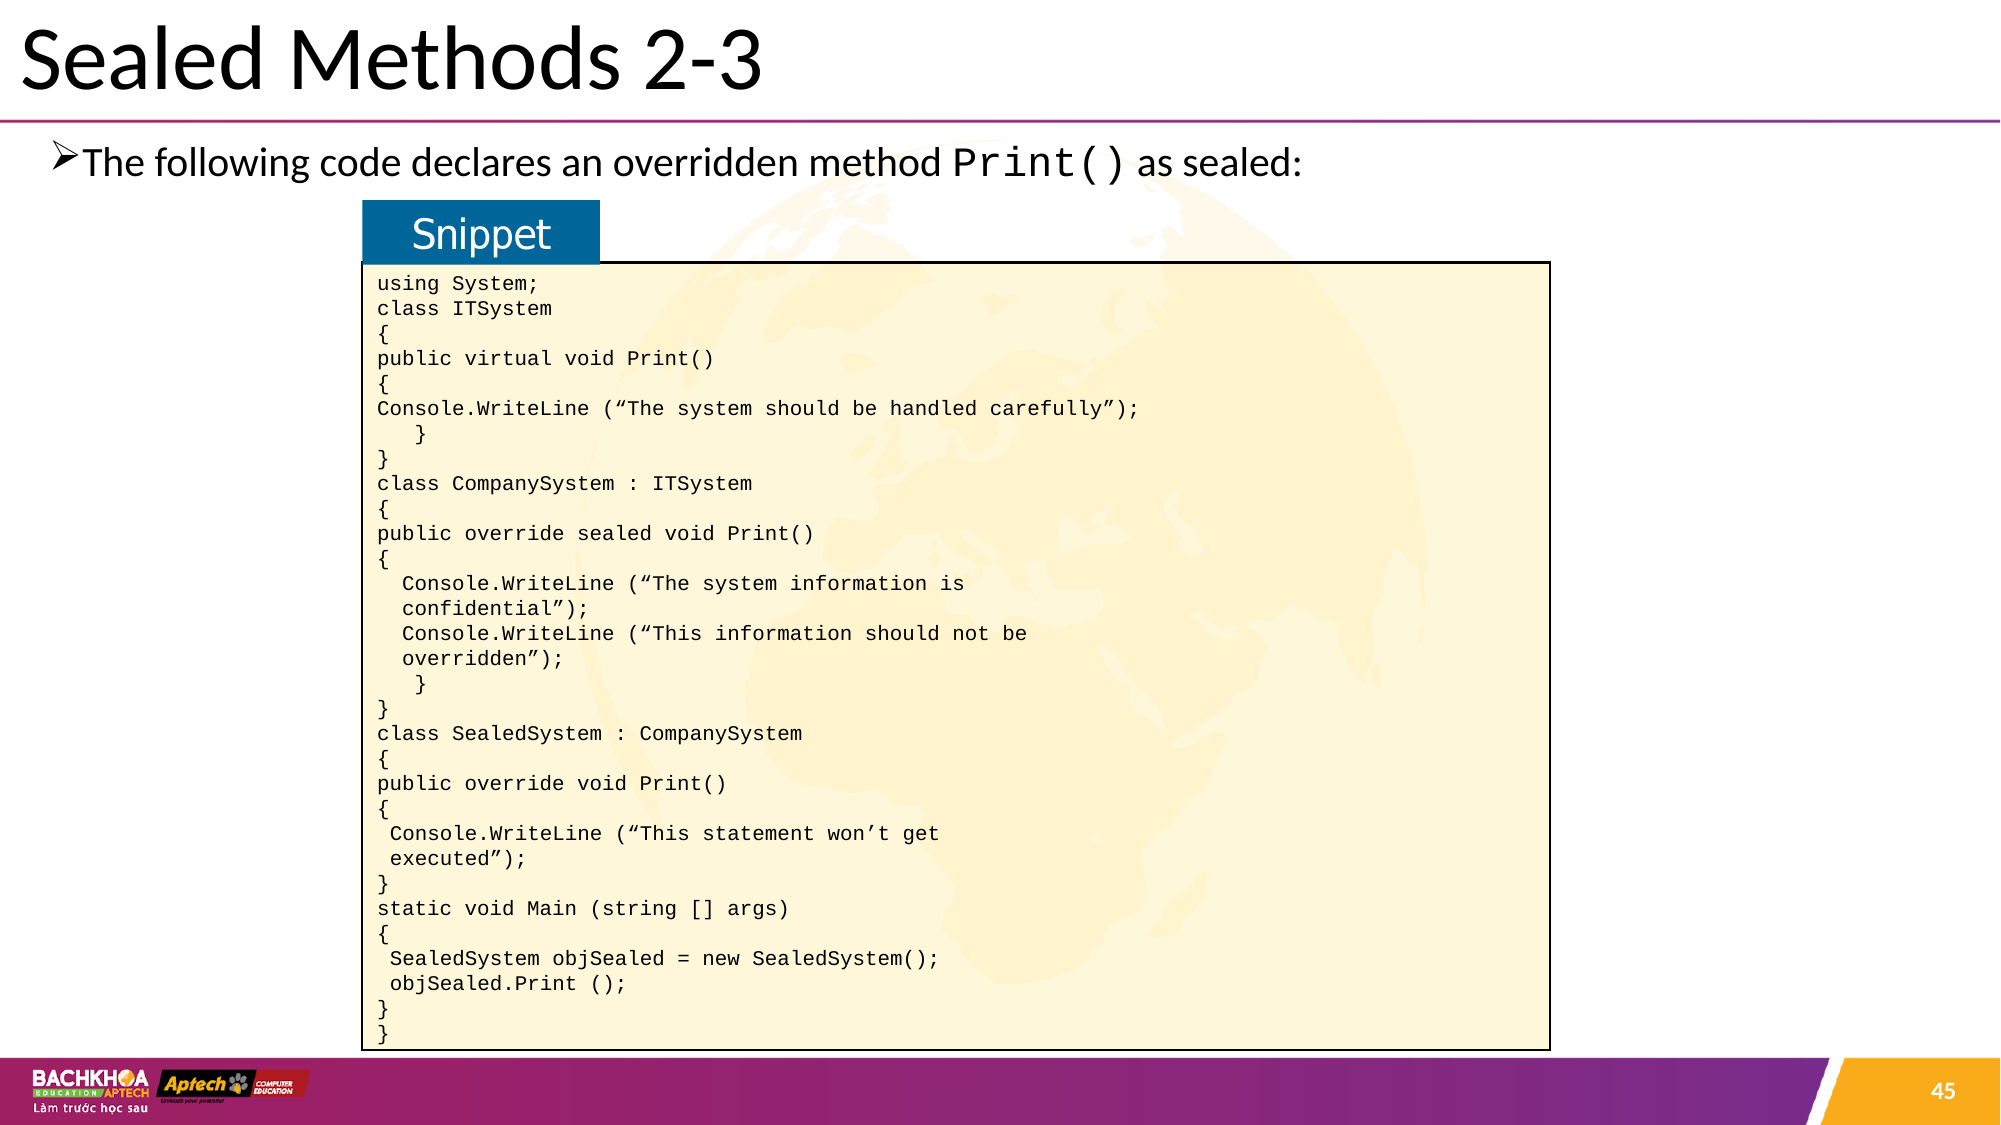

# Sealed Methods 2-3
The following code declares an overridden method Print() as sealed:

Snippet
using System;
class ITSystem
{
public virtual void Print()
{
Console.WriteLine (“The system should be handled carefully”);
   }
}
class CompanySystem : ITSystem
{
public override sealed void Print()
{
  Console.WriteLine (“The system information is
  confidential”);
  Console.WriteLine (“This information should not be
  overridden”);
   }
}
class SealedSystem : CompanySystem
{
public override void Print()
{
 Console.WriteLine (“This statement won’t get
 executed”);
}
static void Main (string [] args)
{
 SealedSystem objSealed = new SealedSystem();
 objSealed.Print ();
}
}

45